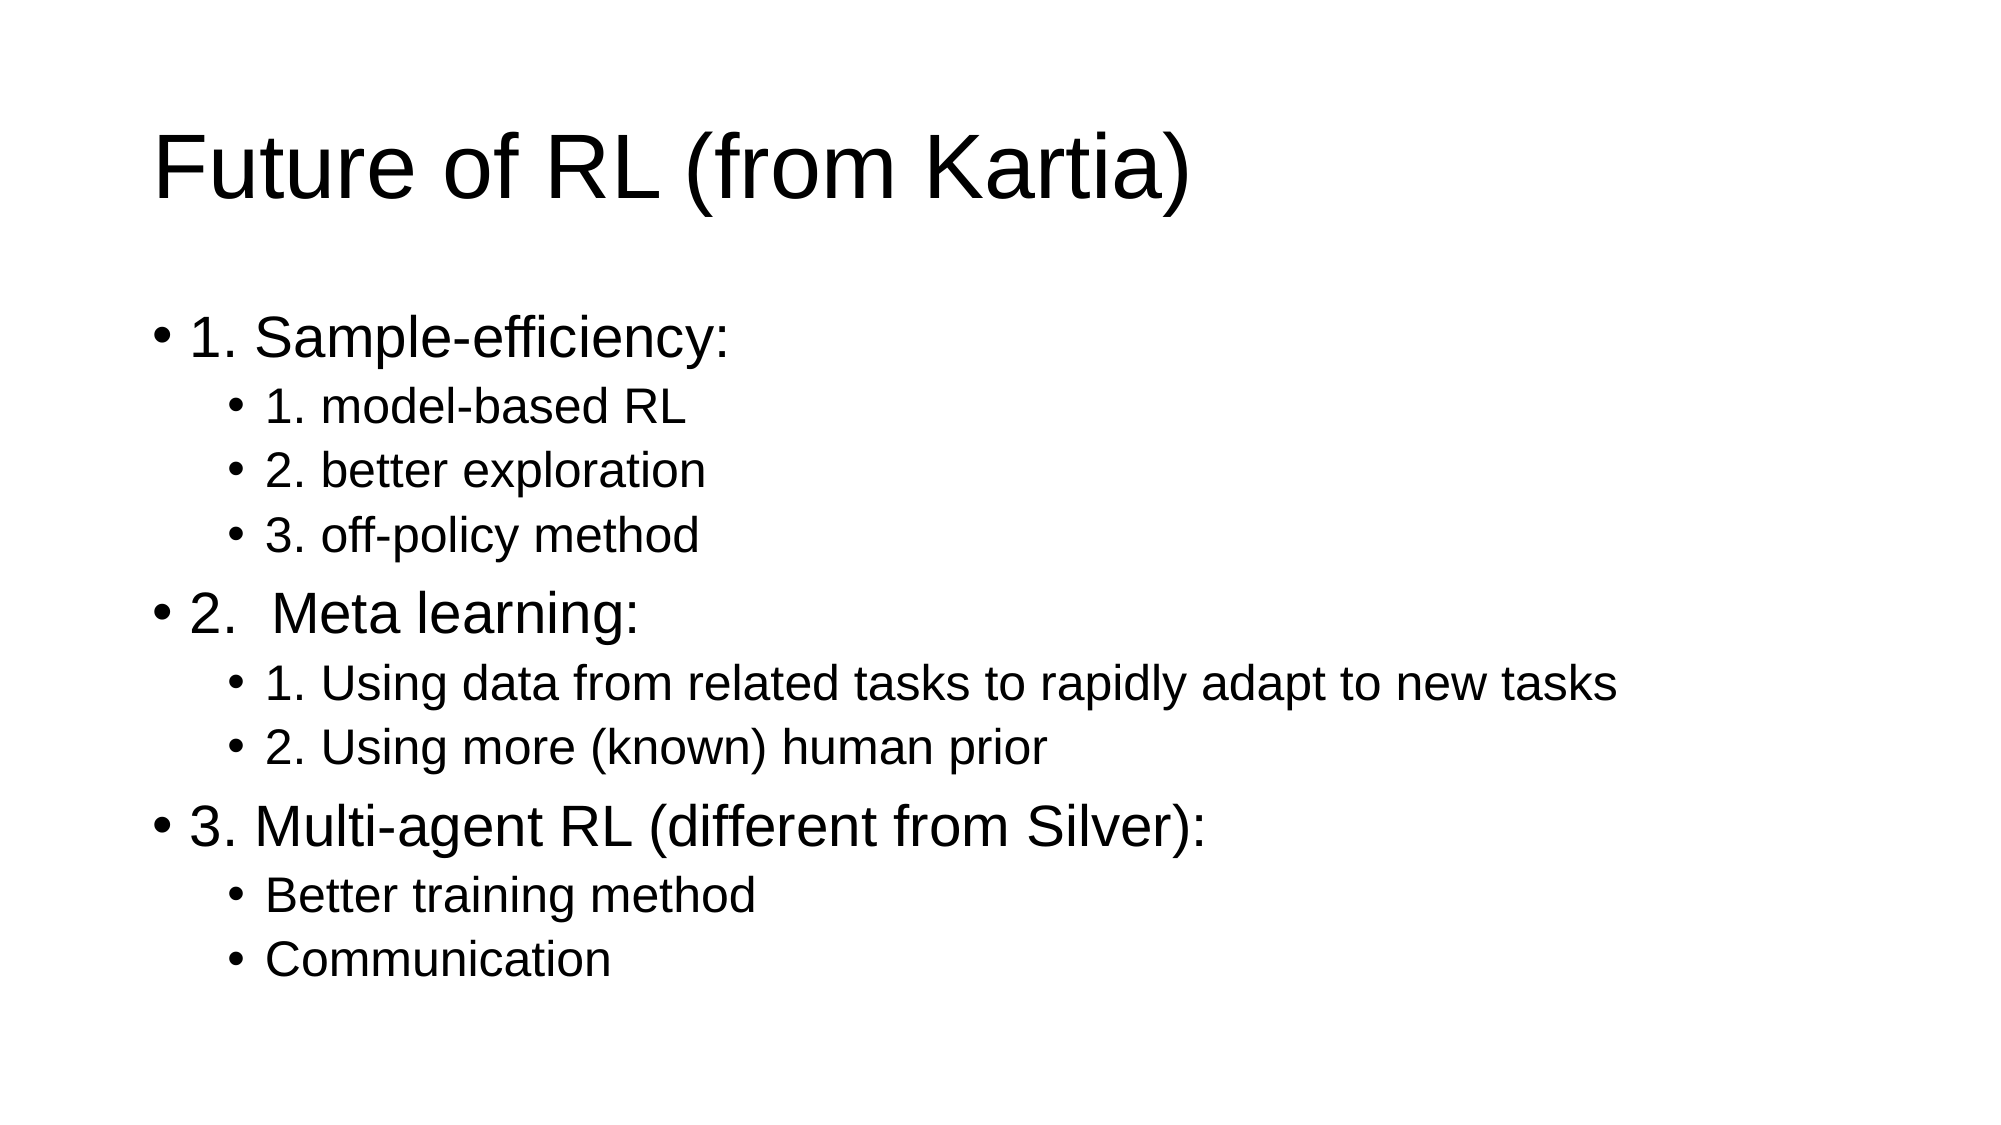

# Future of RL (from Kartia)
1. Sample-efficiency:
1. model-based RL
2. better exploration
3. off-policy method
2.  Meta learning:
1. Using data from related tasks to rapidly adapt to new tasks
2. Using more (known) human prior
3. Multi-agent RL (different from Silver):
Better training method
Communication